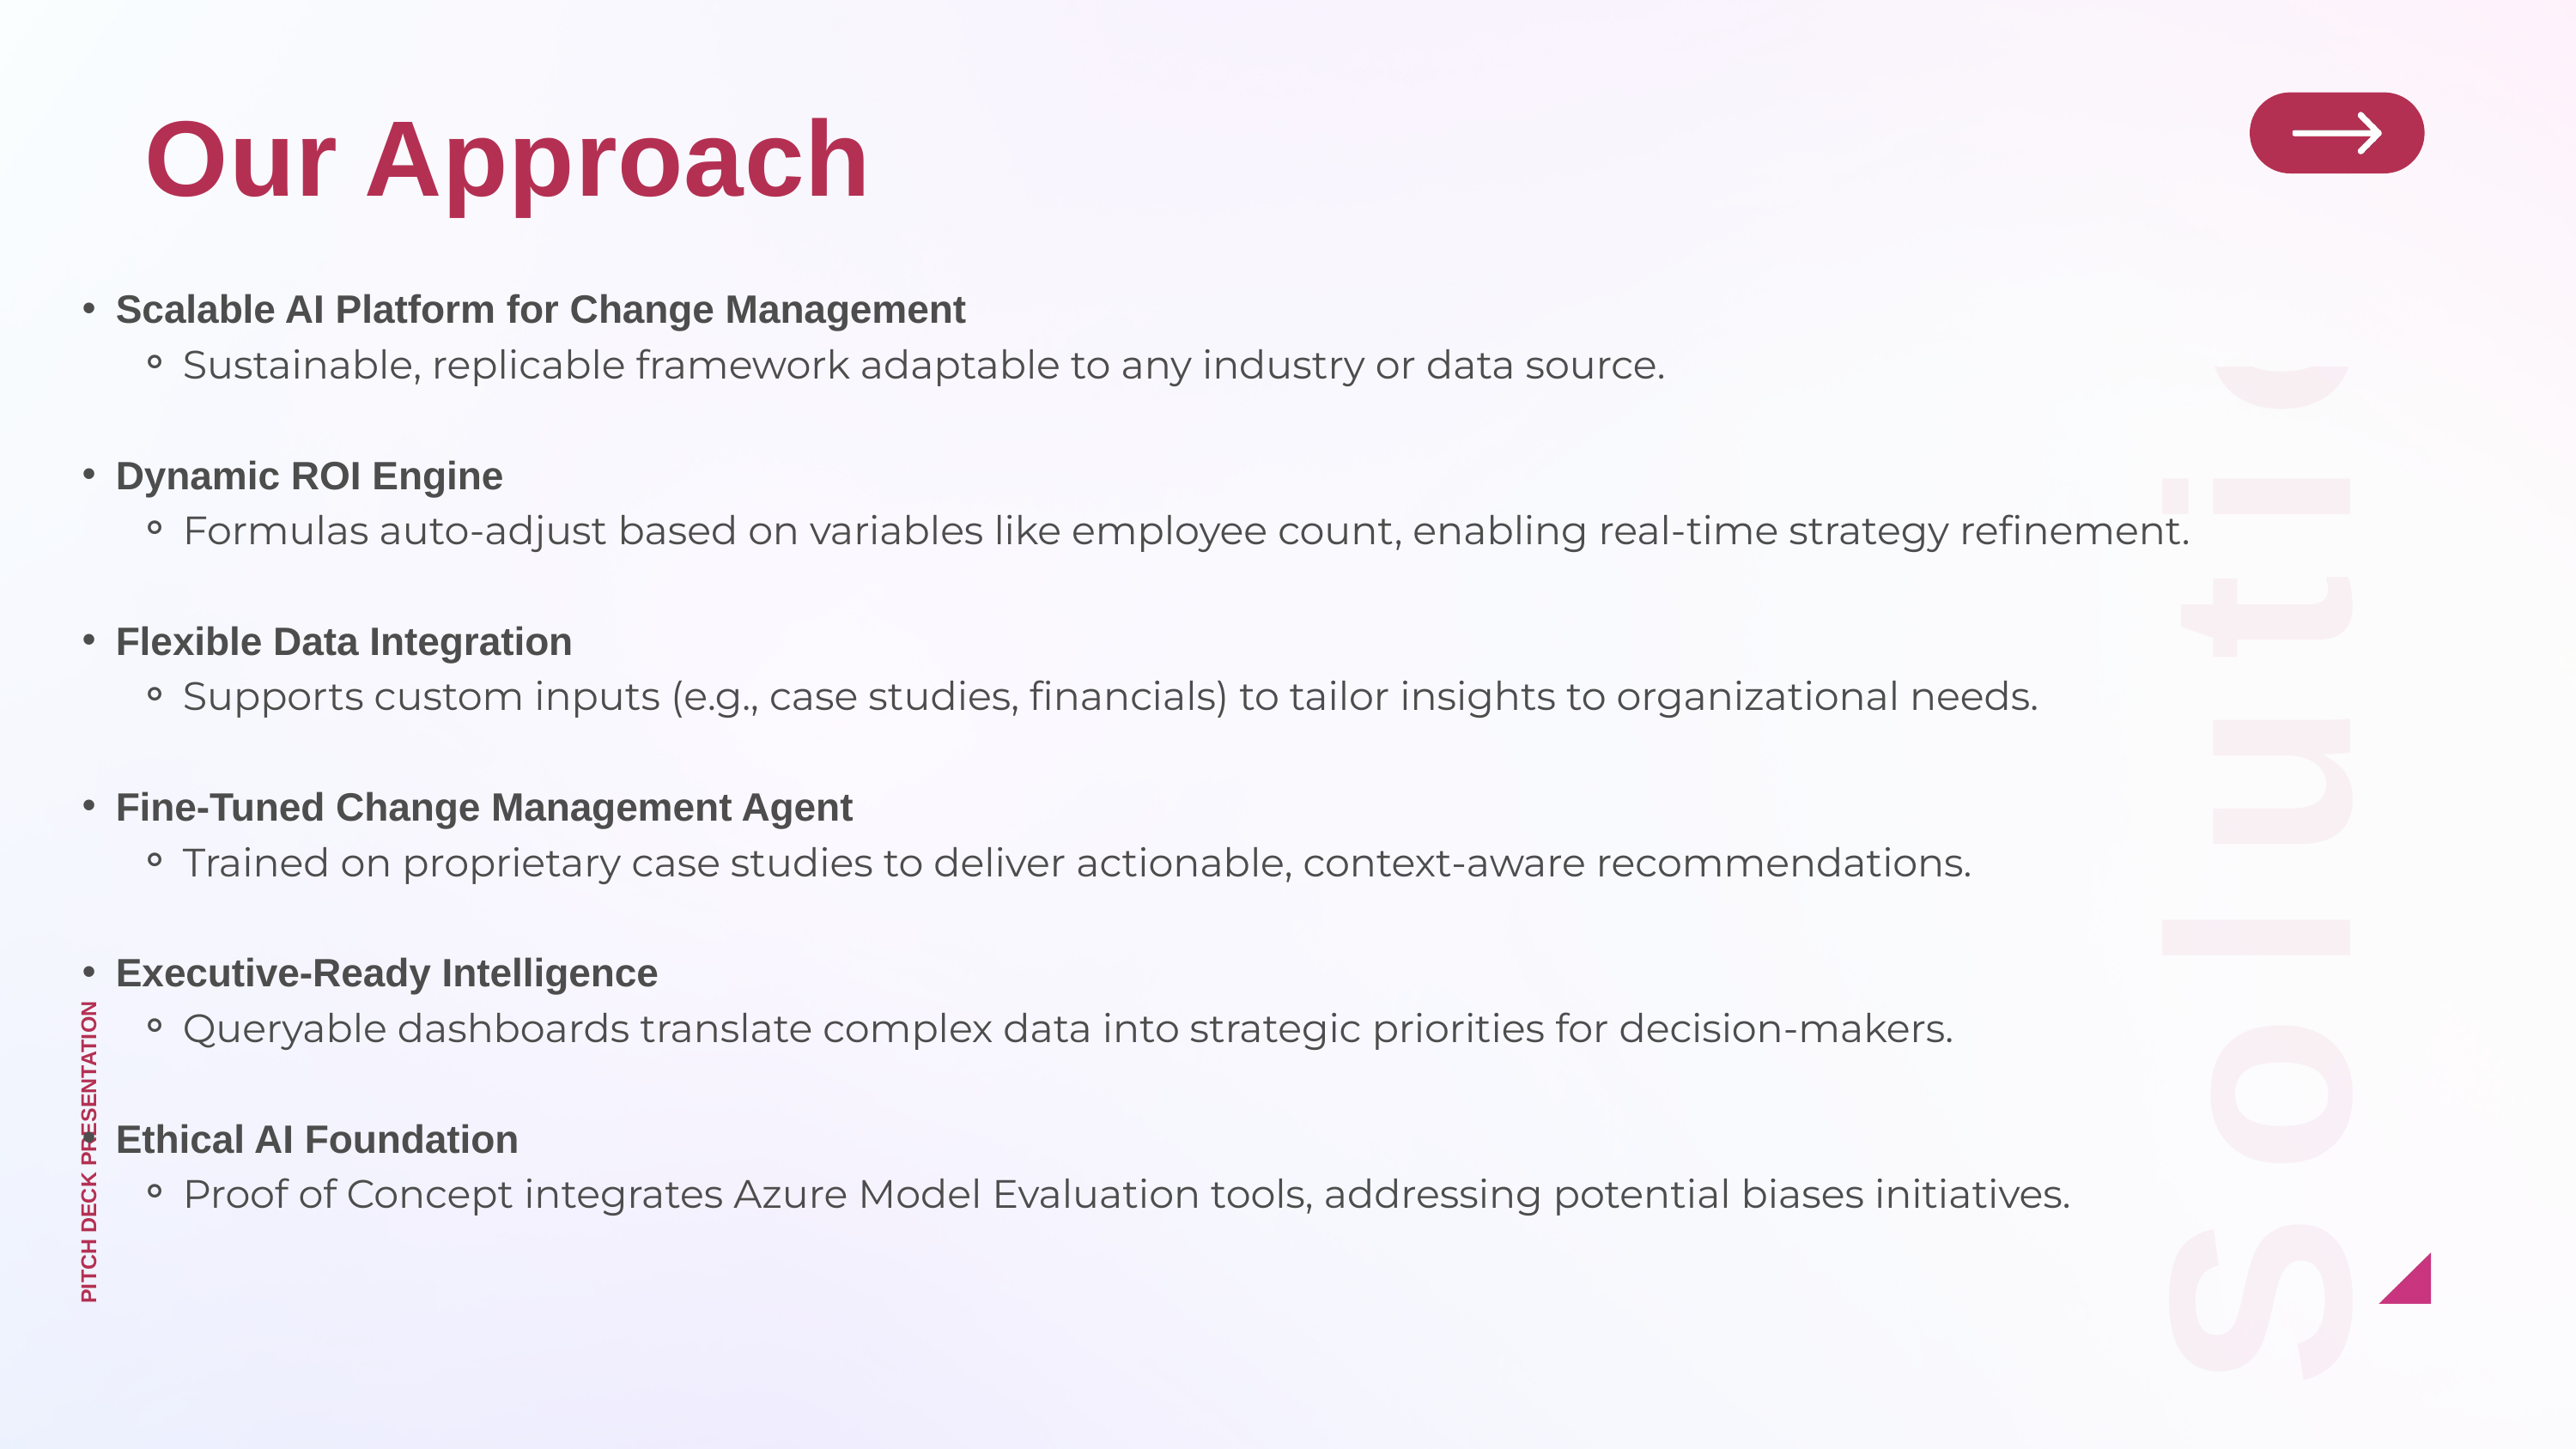

Our Approach

Scalable AI Platform for Change Management
Sustainable, replicable framework adaptable to any industry or data source.

Dynamic ROI Engine
Formulas auto-adjust based on variables like employee count, enabling real-time strategy refinement.

Flexible Data Integration
Supports custom inputs (e.g., case studies, financials) to tailor insights to organizational needs.

Fine-Tuned Change Management Agent
Trained on proprietary case studies to deliver actionable, context-aware recommendations.

Executive-Ready Intelligence
Queryable dashboards translate complex data into strategic priorities for decision-makers.

Ethical AI Foundation
Proof of Concept integrates Azure Model Evaluation tools, addressing potential biases initiatives.

Solution
PITCH DECK PRESENTATION